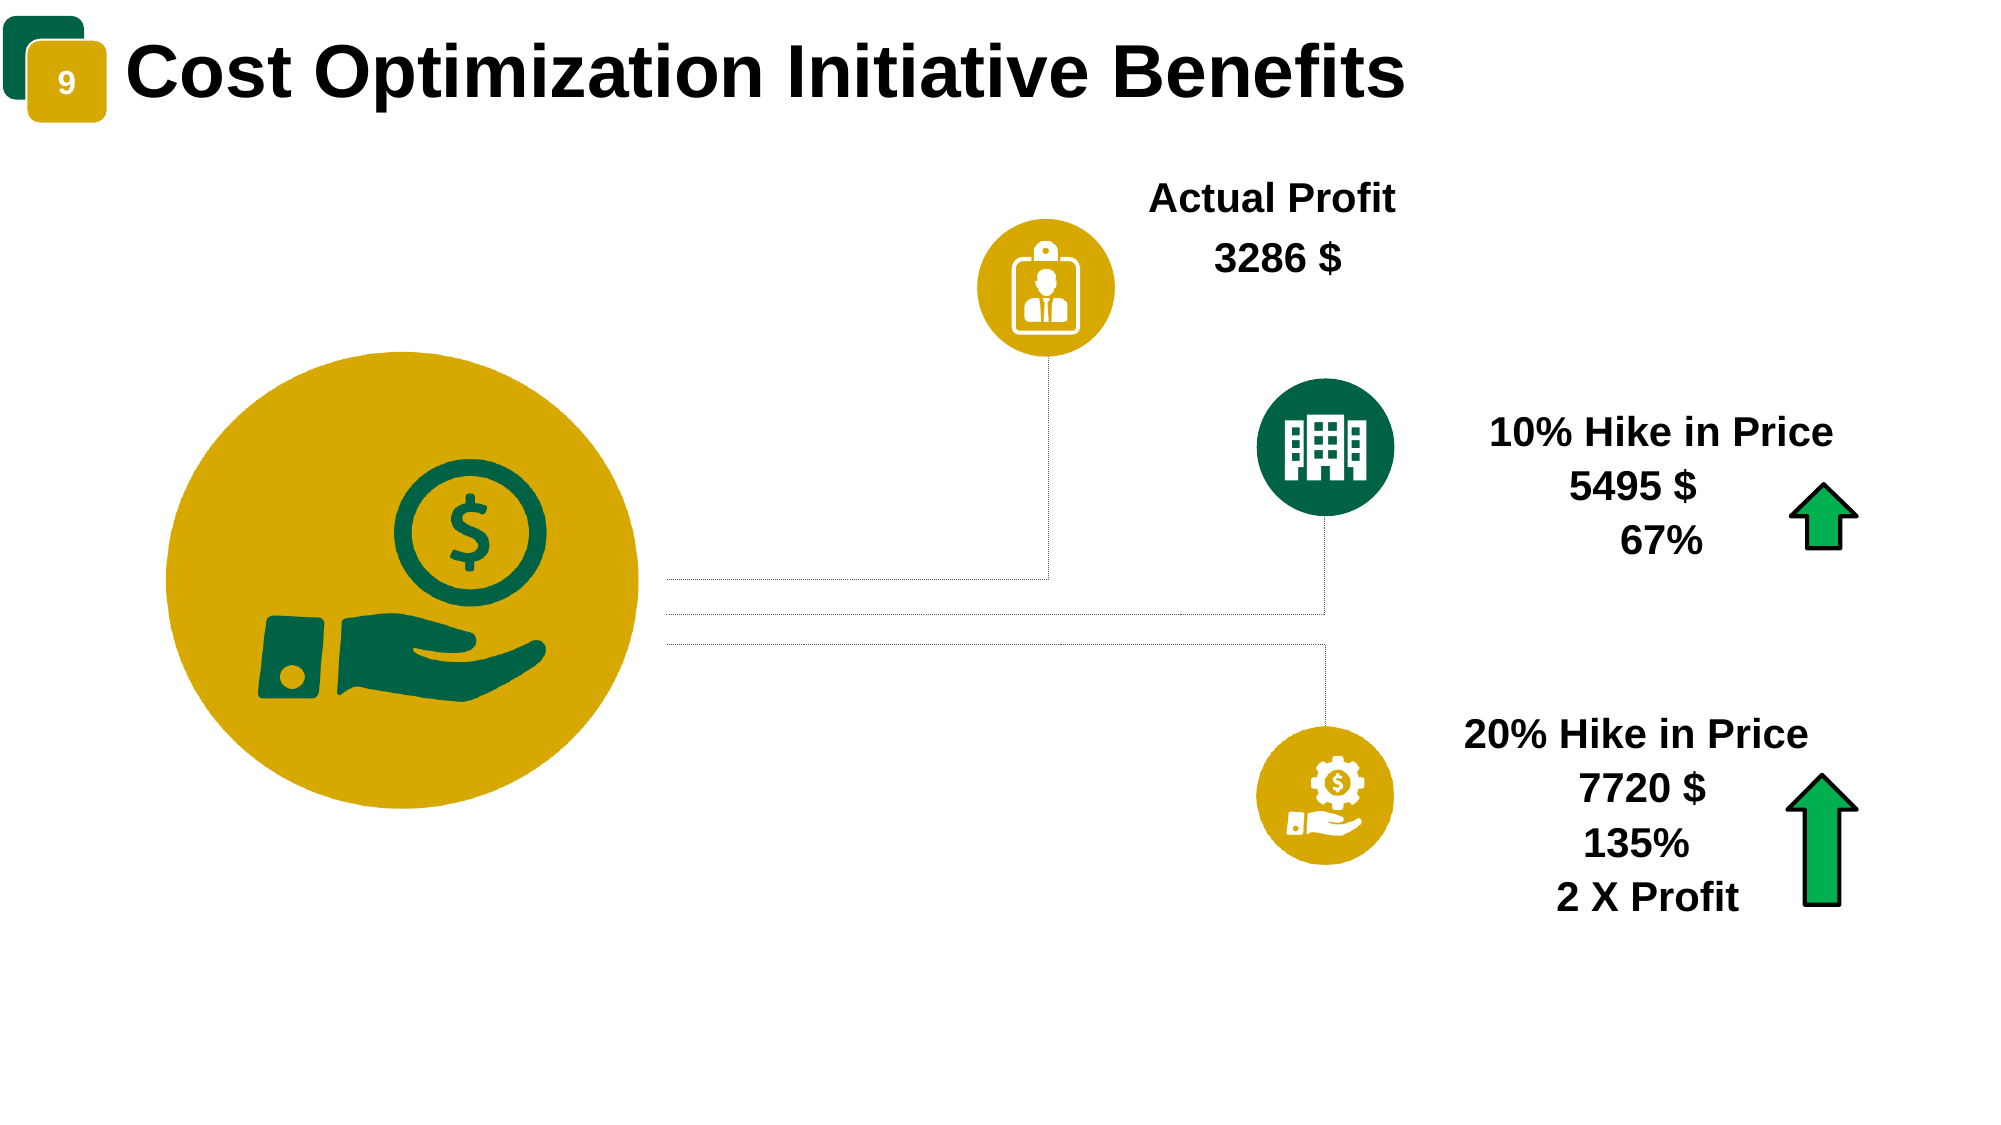

# Cost Optimization Initiative Benefits
9
Actual Profit
3286 $

10% Hike in Price
5495 $
67%

20% Hike in Price
7720 $
135%
 2 X Profit